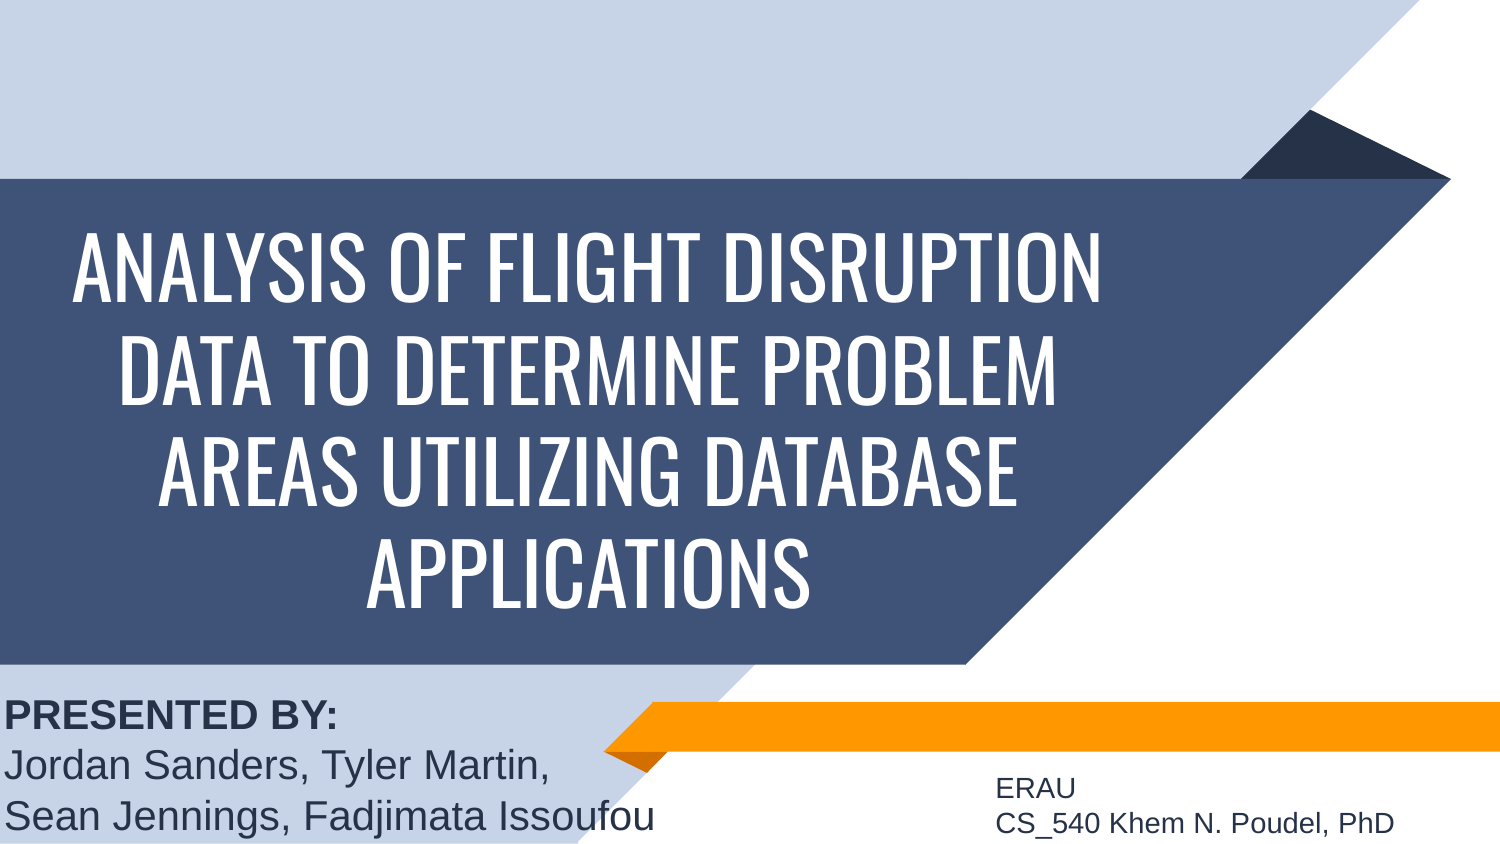

# ANALYSIS OF FLIGHT DISRUPTION DATA TO DETERMINE PROBLEM AREAS UTILIZING DATABASE APPLICATIONS
PRESENTED BY:
Jordan Sanders, Tyler Martin,
Sean Jennings, Fadjimata Issoufou
ERAU
CS_540 Khem N. Poudel, PhD